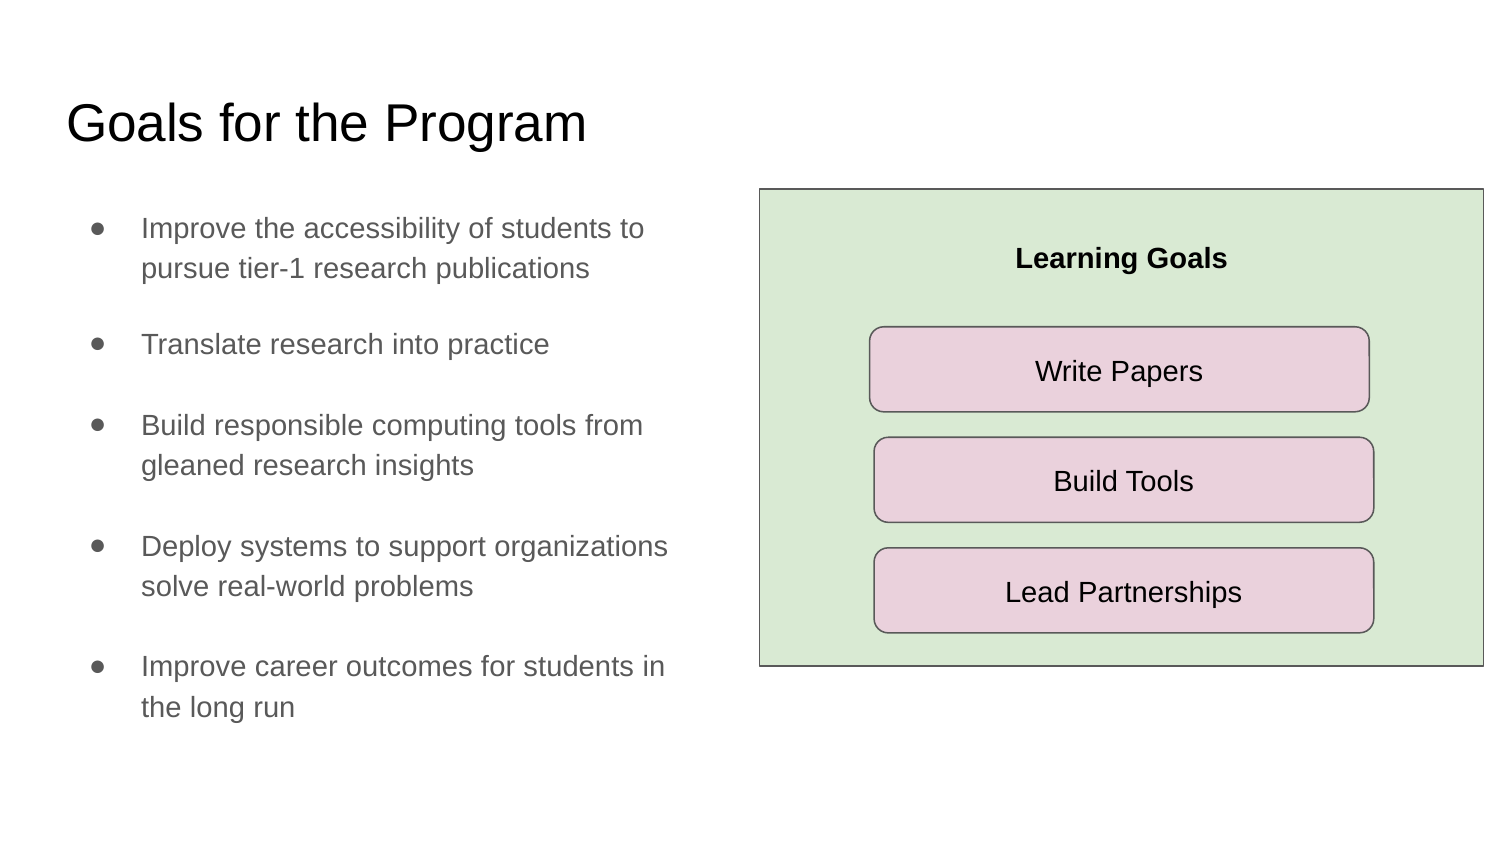

# Goals for the Program
Improve the accessibility of students to pursue tier-1 research publications
Translate research into practice
Build responsible computing tools from gleaned research insights
Deploy systems to support organizations solve real-world problems
Improve career outcomes for students in the long run

Learning Goals
Write Papers
Build Tools
Lead Partnerships